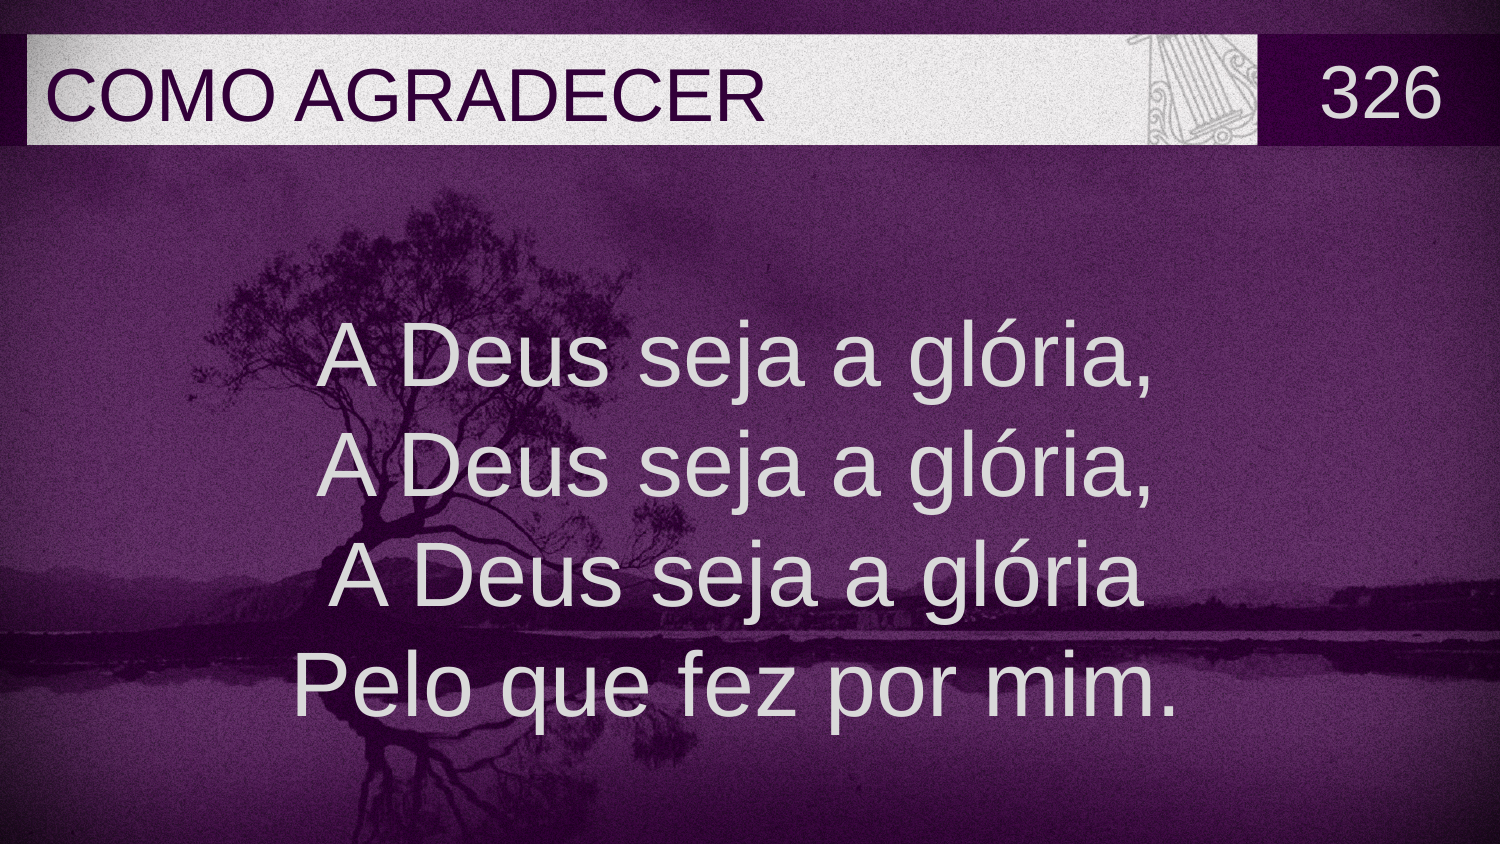

# COMO AGRADECER
326
A Deus seja a glória,
A Deus seja a glória,
A Deus seja a glória
Pelo que fez por mim.